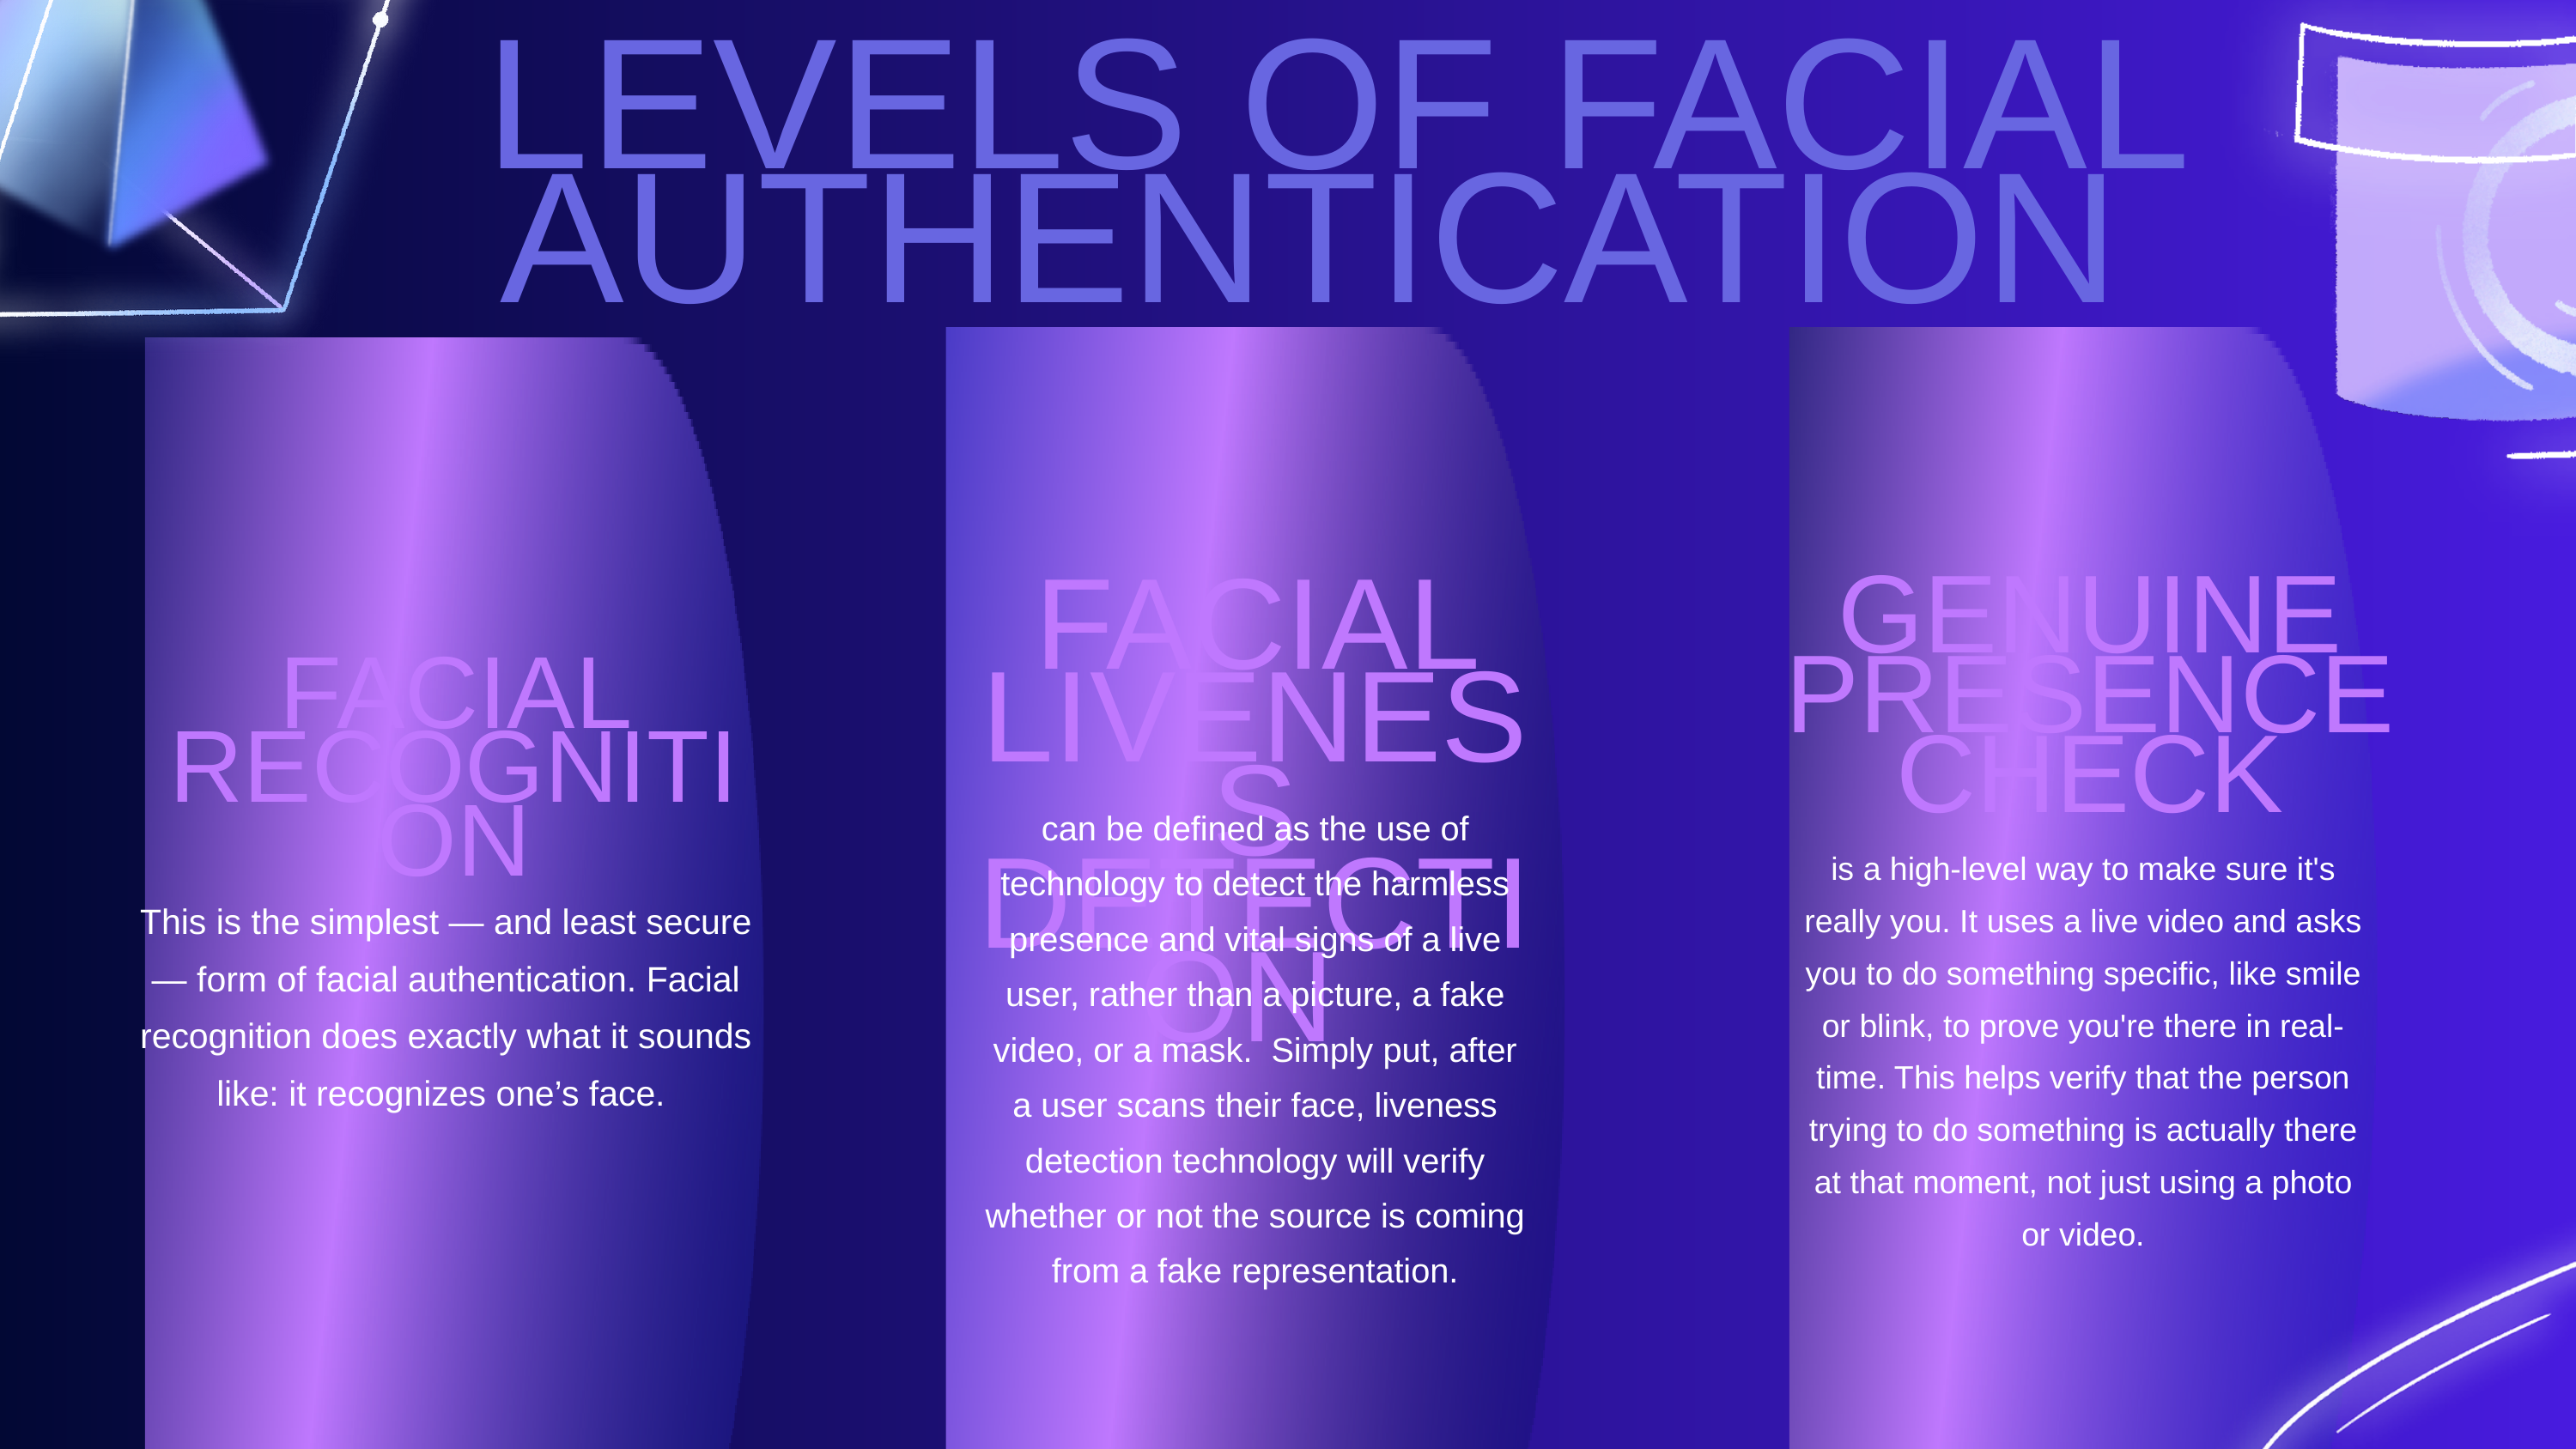

LEVELS OF FACIAL AUTHENTICATION

GENUINE PRESENCE CHECK

FACIAL LIVENESS DETECTION

FACIAL RECOGNITION

can be defined as the use of technology to detect the harmless presence and vital signs of a live user, rather than a picture, a fake video, or a mask.  Simply put, after a user scans their face, liveness detection technology will verify whether or not the source is coming from a fake representation.

is a high-level way to make sure it's really you. It uses a live video and asks you to do something specific, like smile or blink, to prove you're there in real-time. This helps verify that the person trying to do something is actually there at that moment, not just using a photo or video.
This is the simplest — and least secure — form of facial authentication. Facial recognition does exactly what it sounds like: it recognizes one’s face.